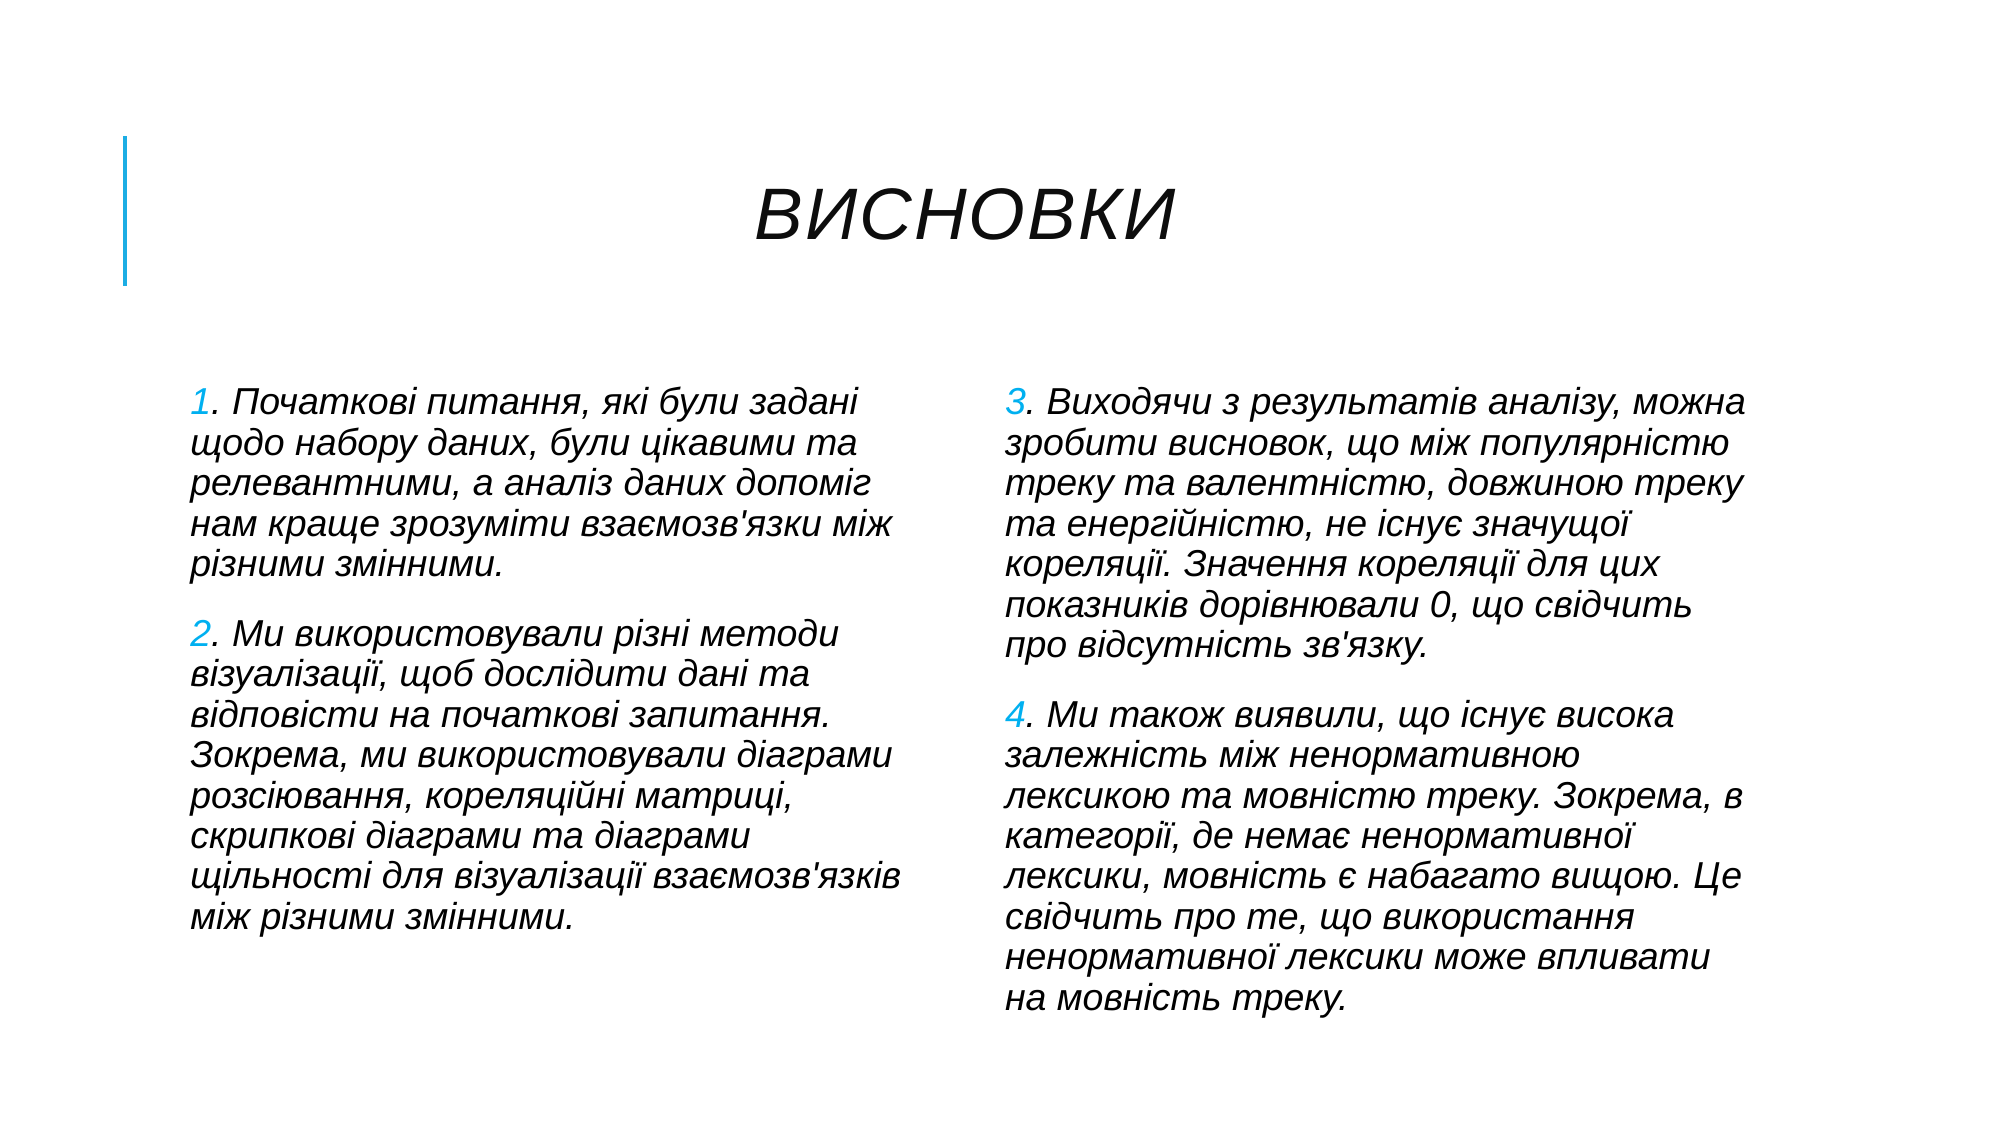

# Висновки
1. Початкові питання, які були задані щодо набору даних, були цікавими та релевантними, а аналіз даних допоміг нам краще зрозуміти взаємозв'язки між різними змінними.
2. Ми використовували різні методи візуалізації, щоб дослідити дані та відповісти на початкові запитання. Зокрема, ми використовували діаграми розсіювання, кореляційні матриці, скрипкові діаграми та діаграми щільності для візуалізації взаємозв'язків між різними змінними.
3. Виходячи з результатів аналізу, можна зробити висновок, що між популярністю треку та валентністю, довжиною треку та енергійністю, не існує значущої кореляції. Значення кореляції для цих показників дорівнювали 0, що свідчить про відсутність зв'язку.
4. Ми також виявили, що існує висока залежність між ненормативною лексикою та мовністю треку. Зокрема, в категорії, де немає ненормативної лексики, мовність є набагато вищою. Це свідчить про те, що використання ненормативної лексики може впливати на мовність треку.